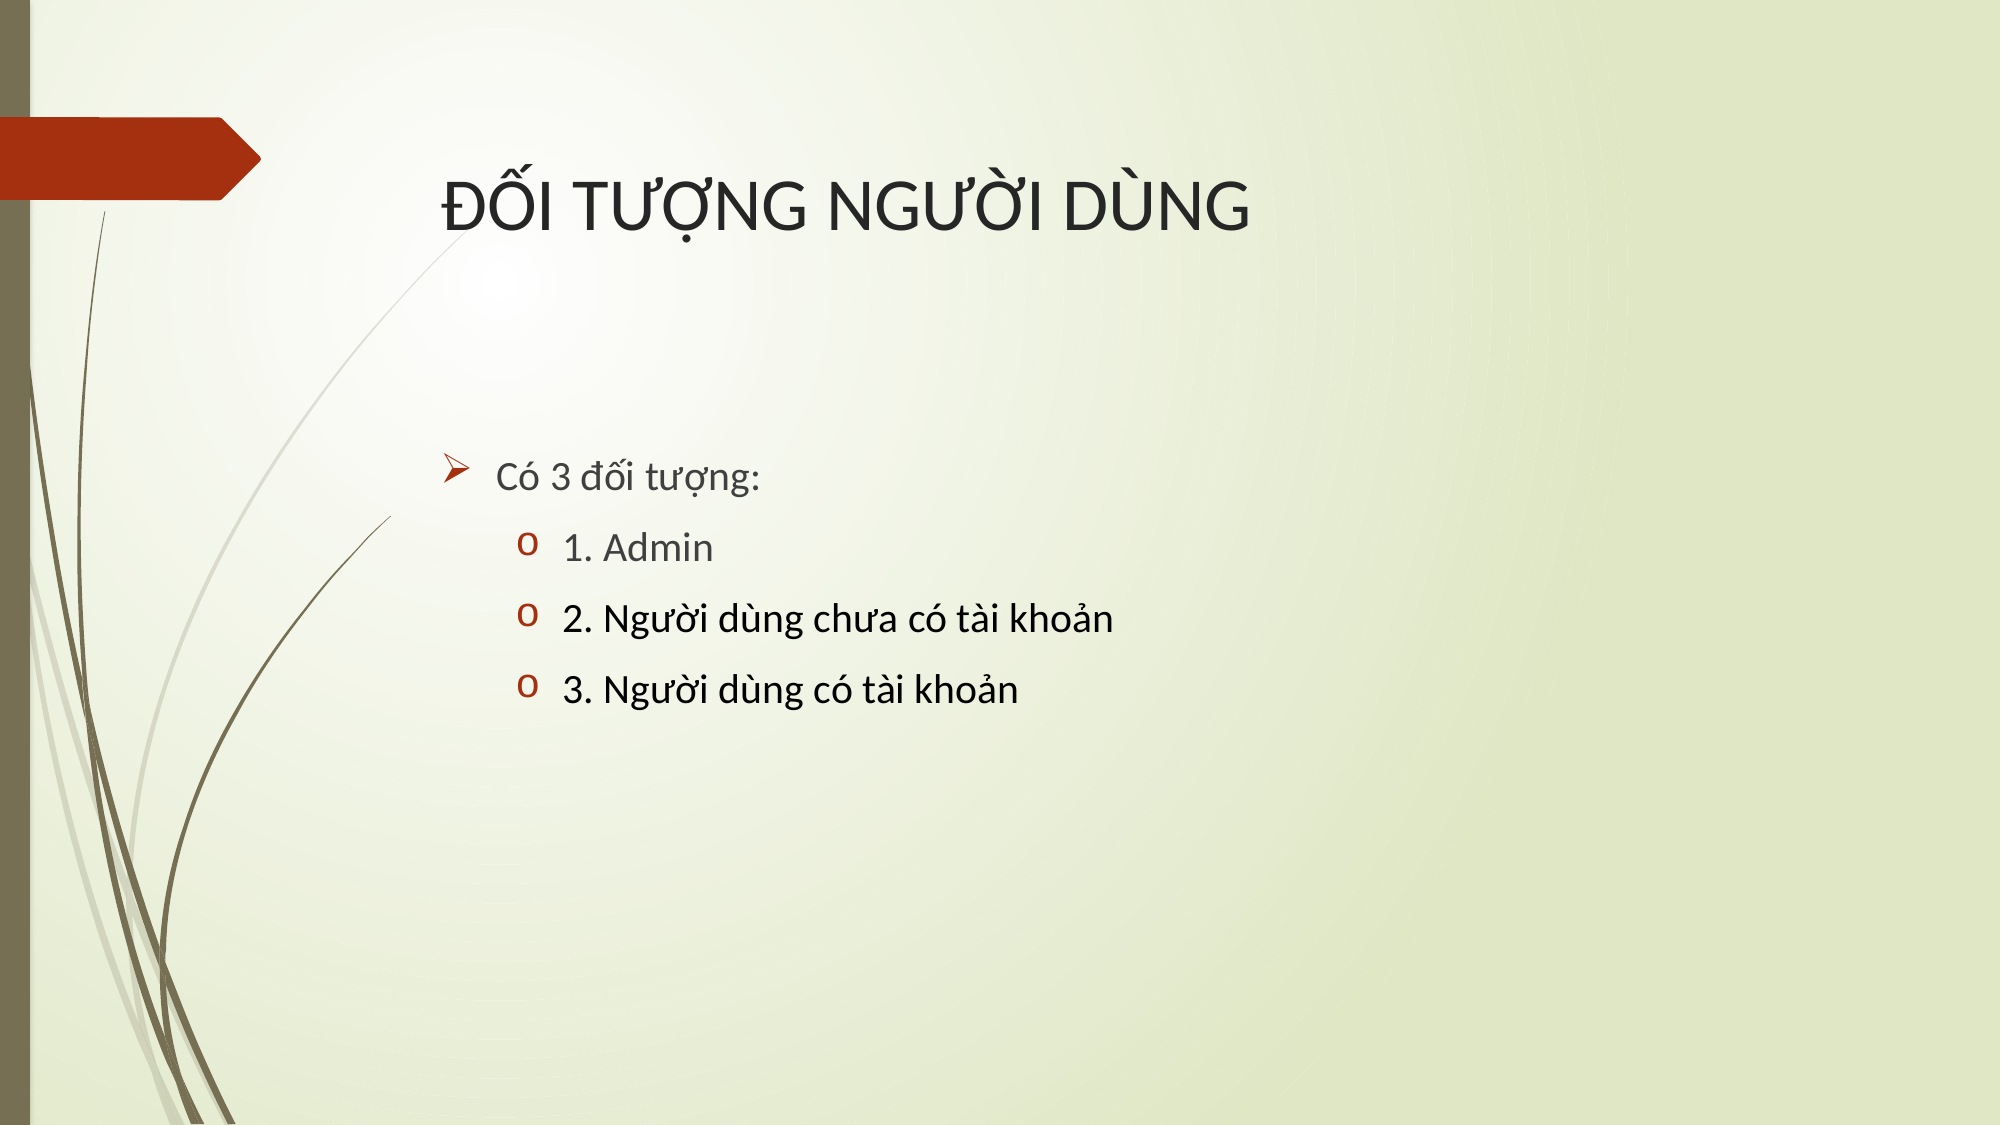

# ĐỐI TƯỢNG NGƯỜI DÙNG
Có 3 đối tượng:
1. Admin
2. Người dùng chưa có tài khoản
3. Người dùng có tài khoản